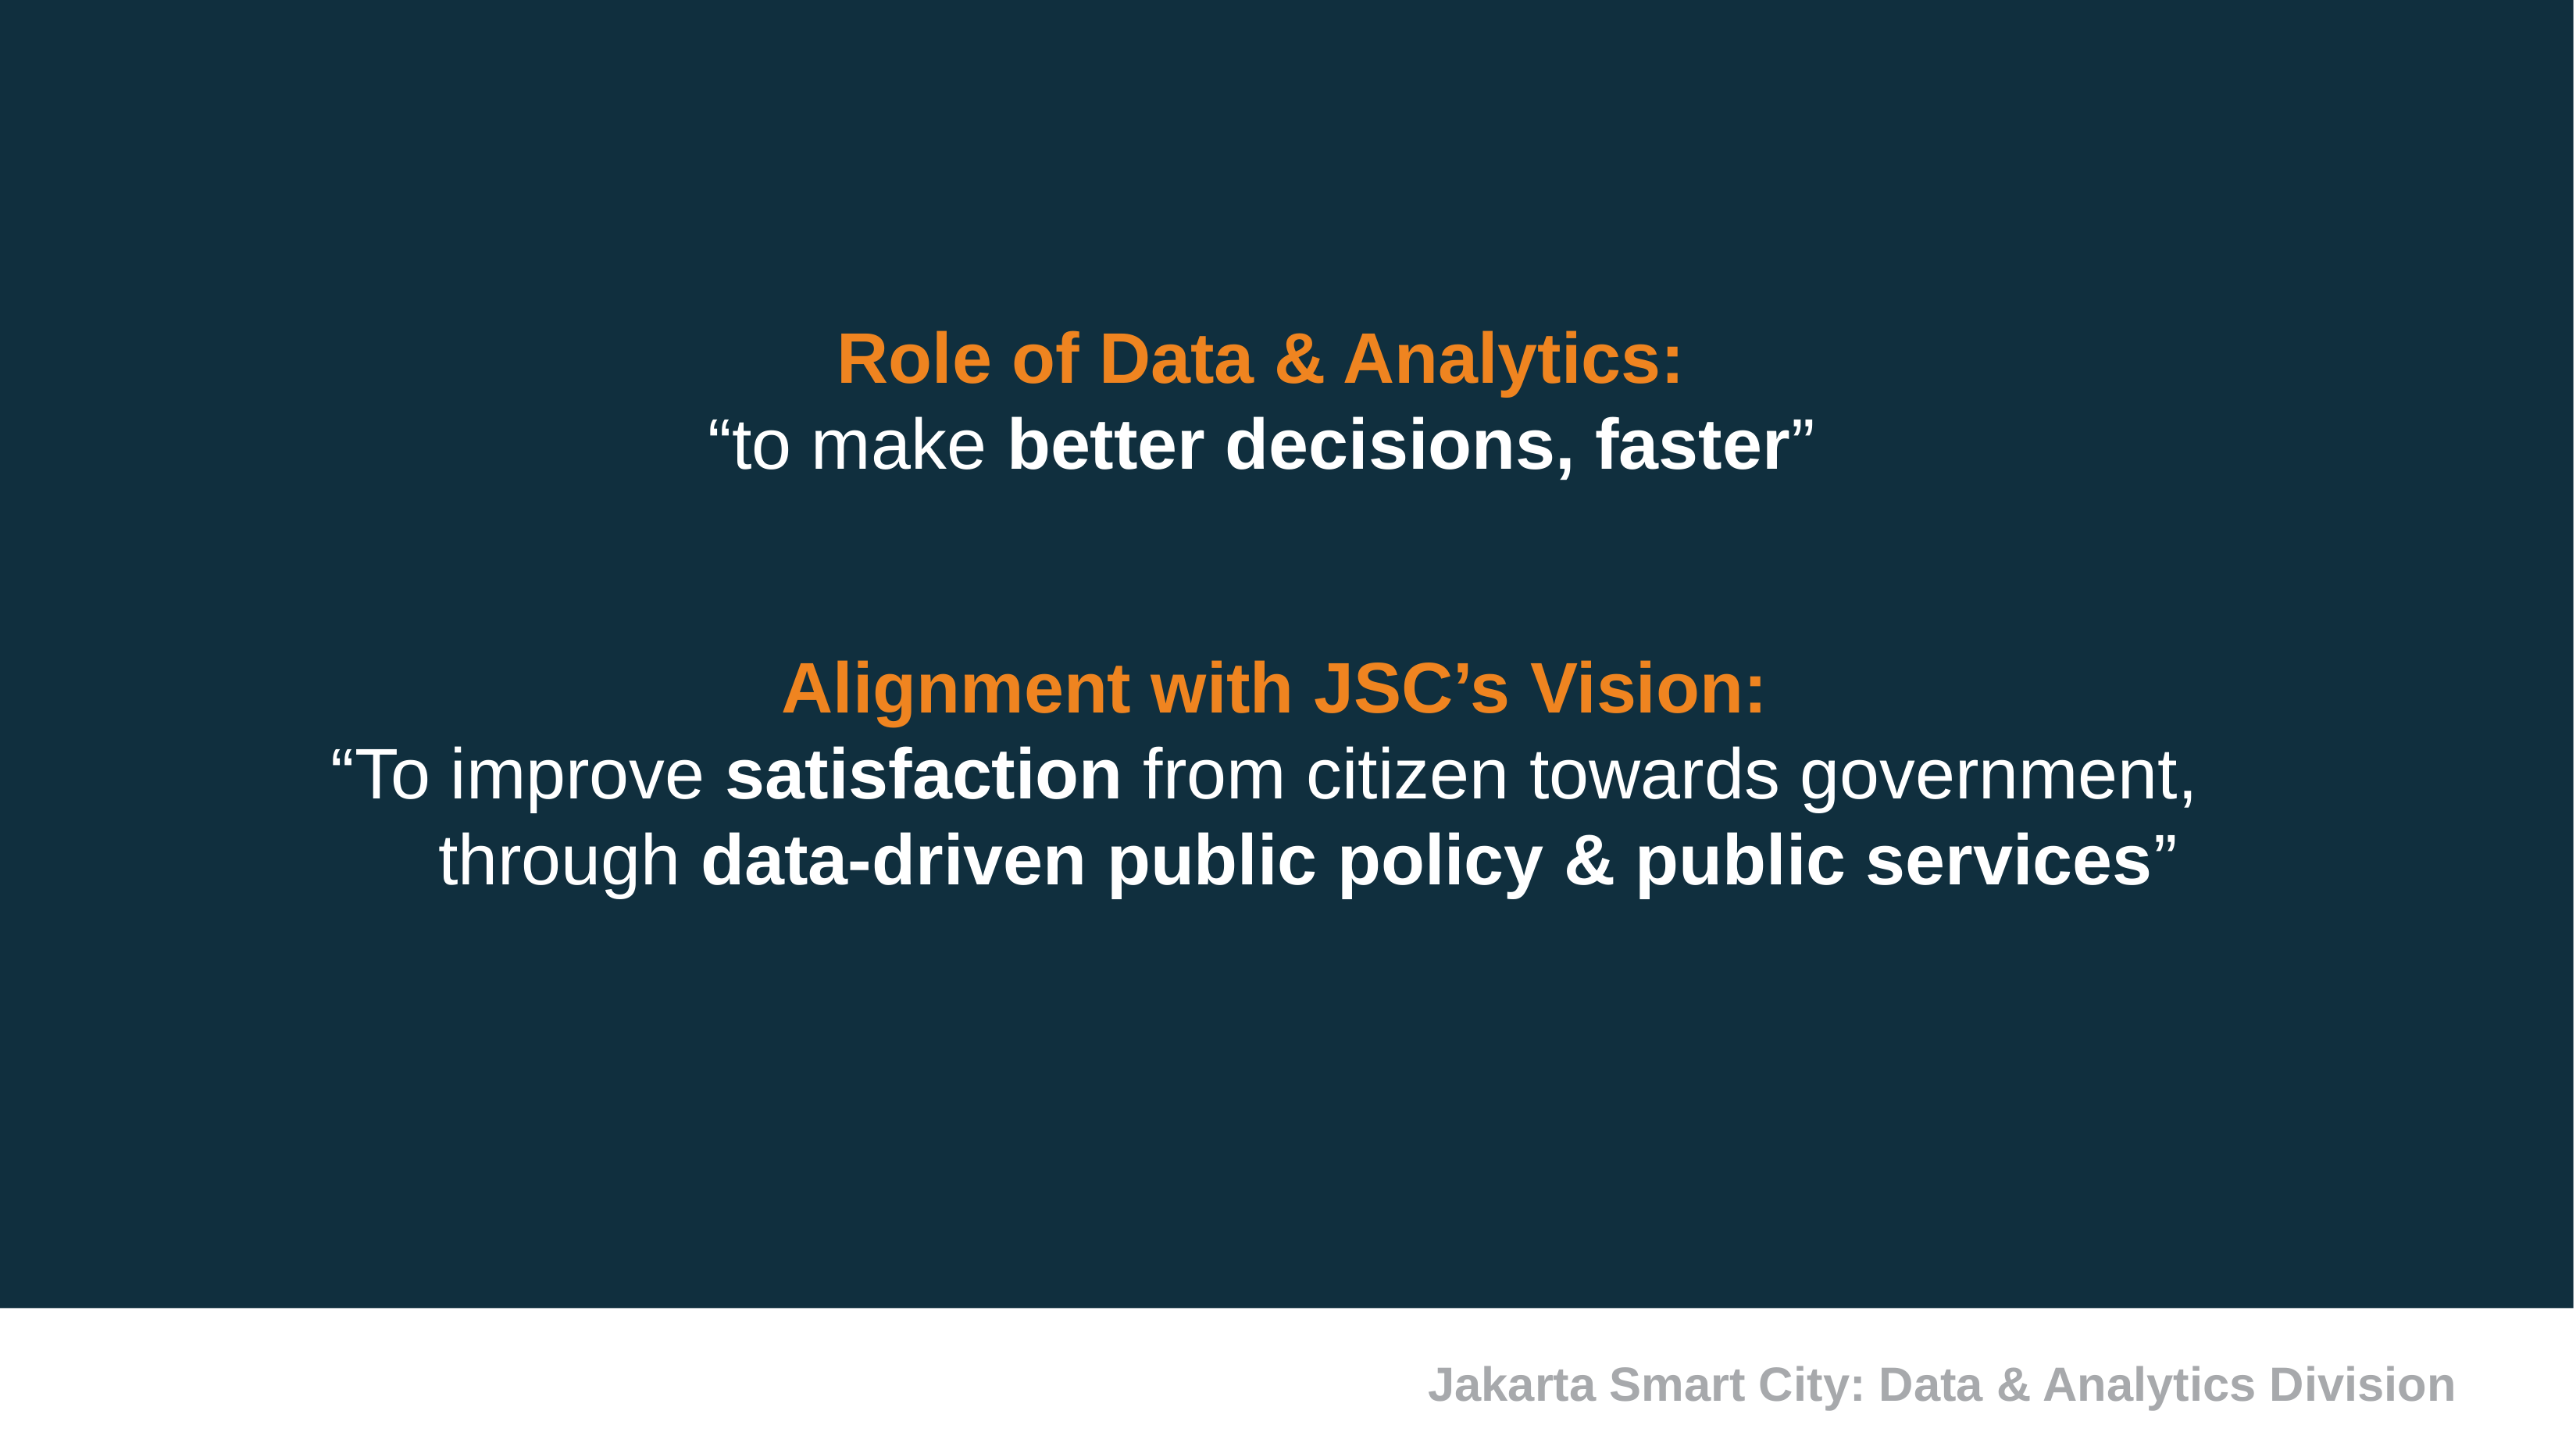

Role of Data & Analytics:
“to make better decisions, faster”
Alignment with JSC’s Vision:
“To improve satisfaction from citizen towards government,
through data-driven public policy & public services”
Jakarta Smart City: Data & Analytics Division